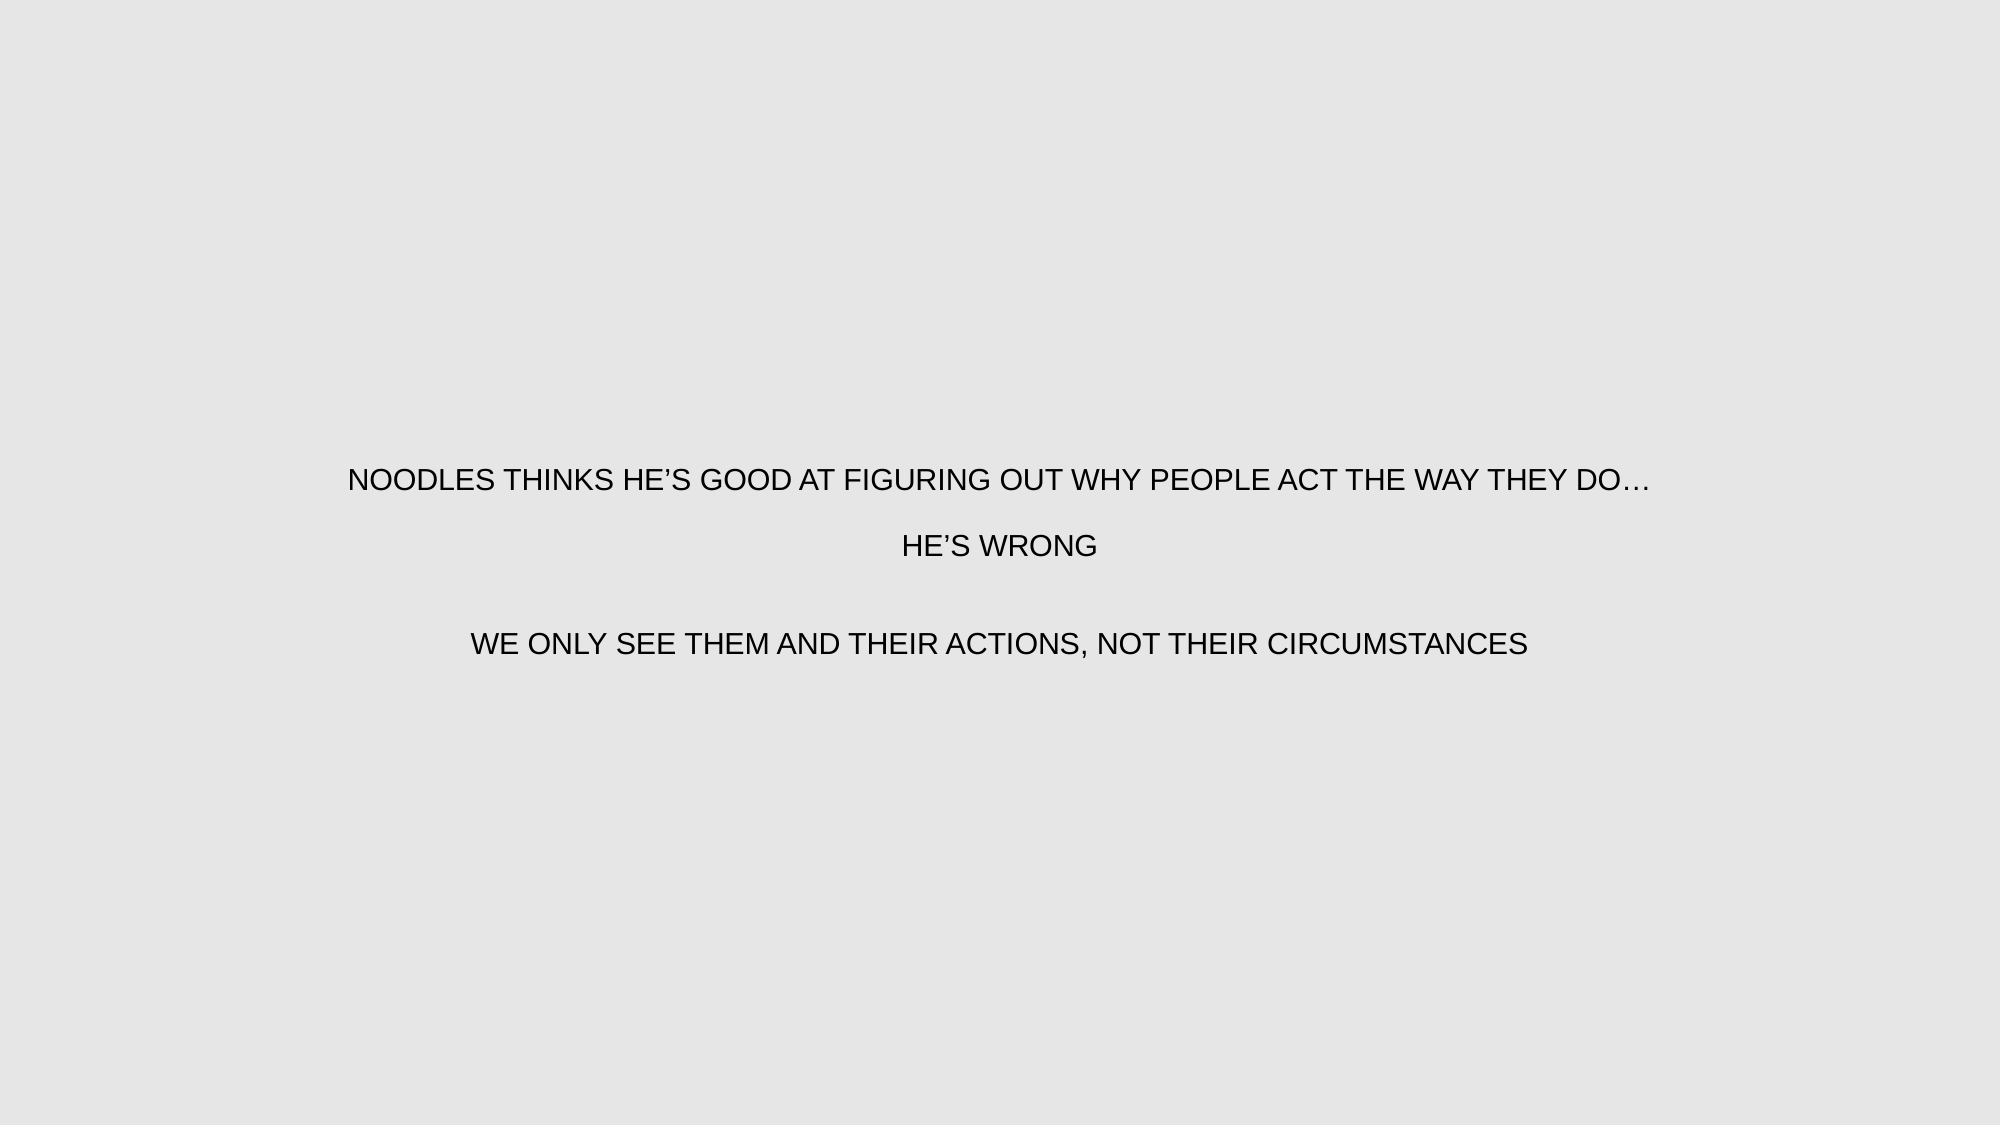

# Noodles thinks he’s good at figuring out why people act the way they do… he’s wrong we only see them and their actions, not their circumstances